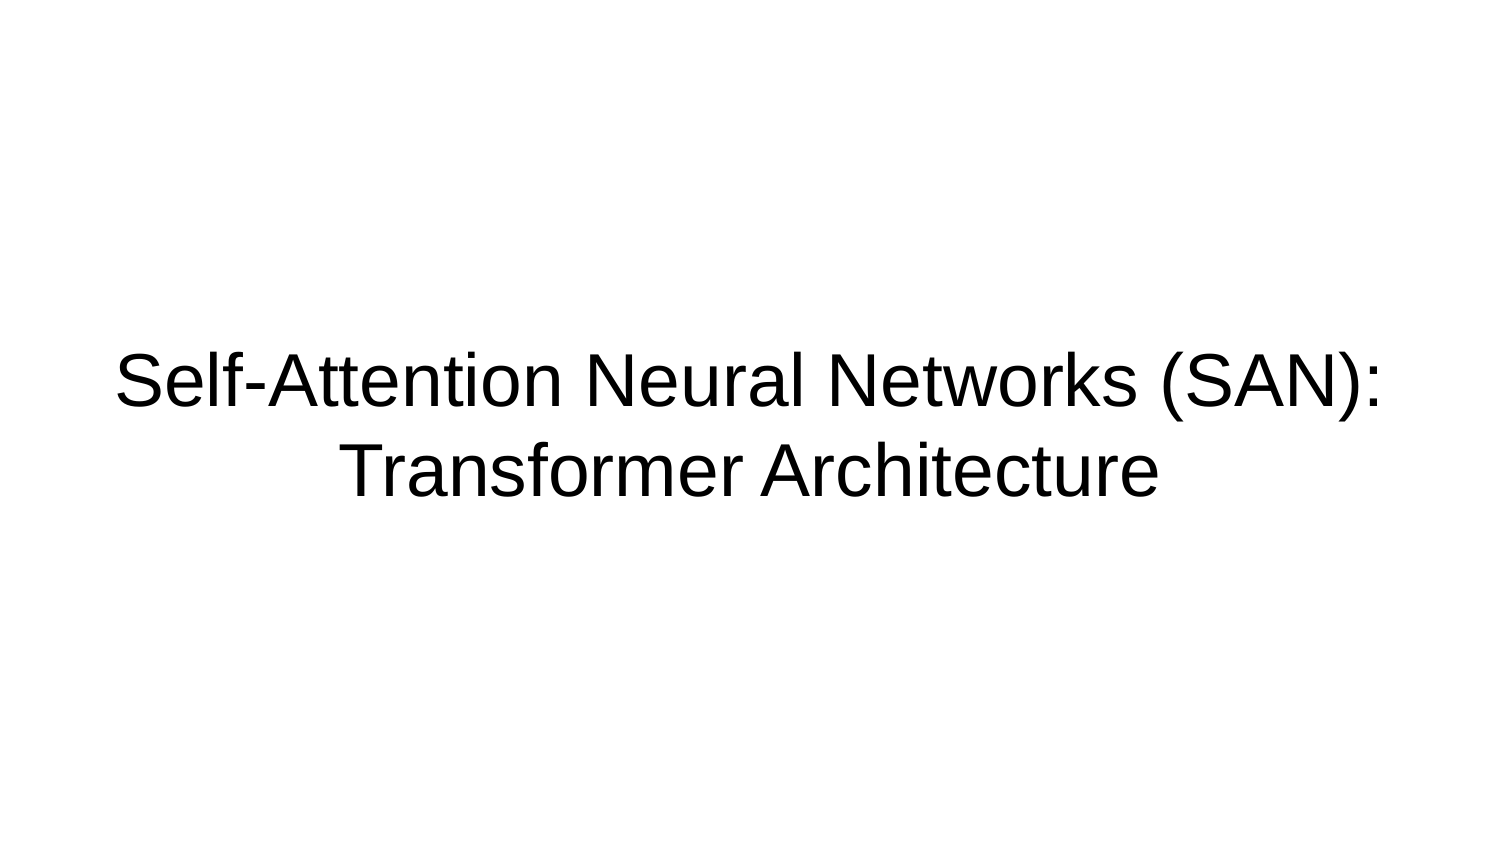

# Self-Attention Neural Networks (SAN):
Transformer Architecture